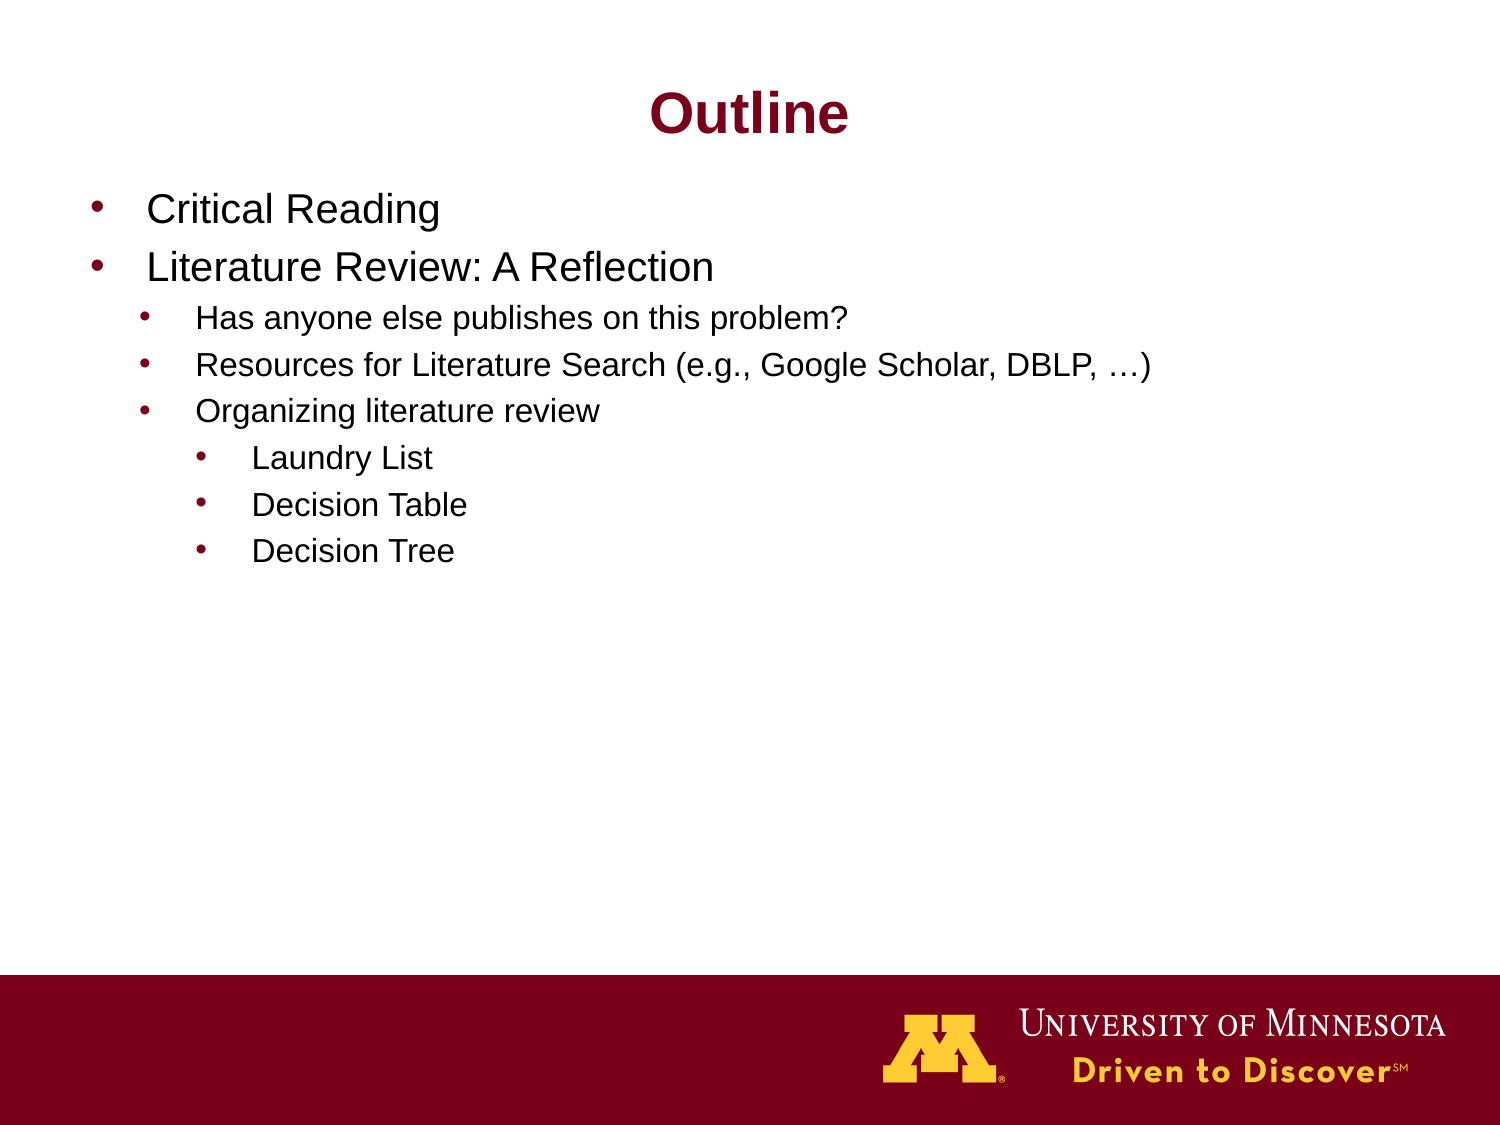

# Outline
Critical Reading
Literature Review: A Reflection
Has anyone else publishes on this problem?
Resources for Literature Search (e.g., Google Scholar, DBLP, …)
Organizing literature review
Laundry List
Decision Table
Decision Tree